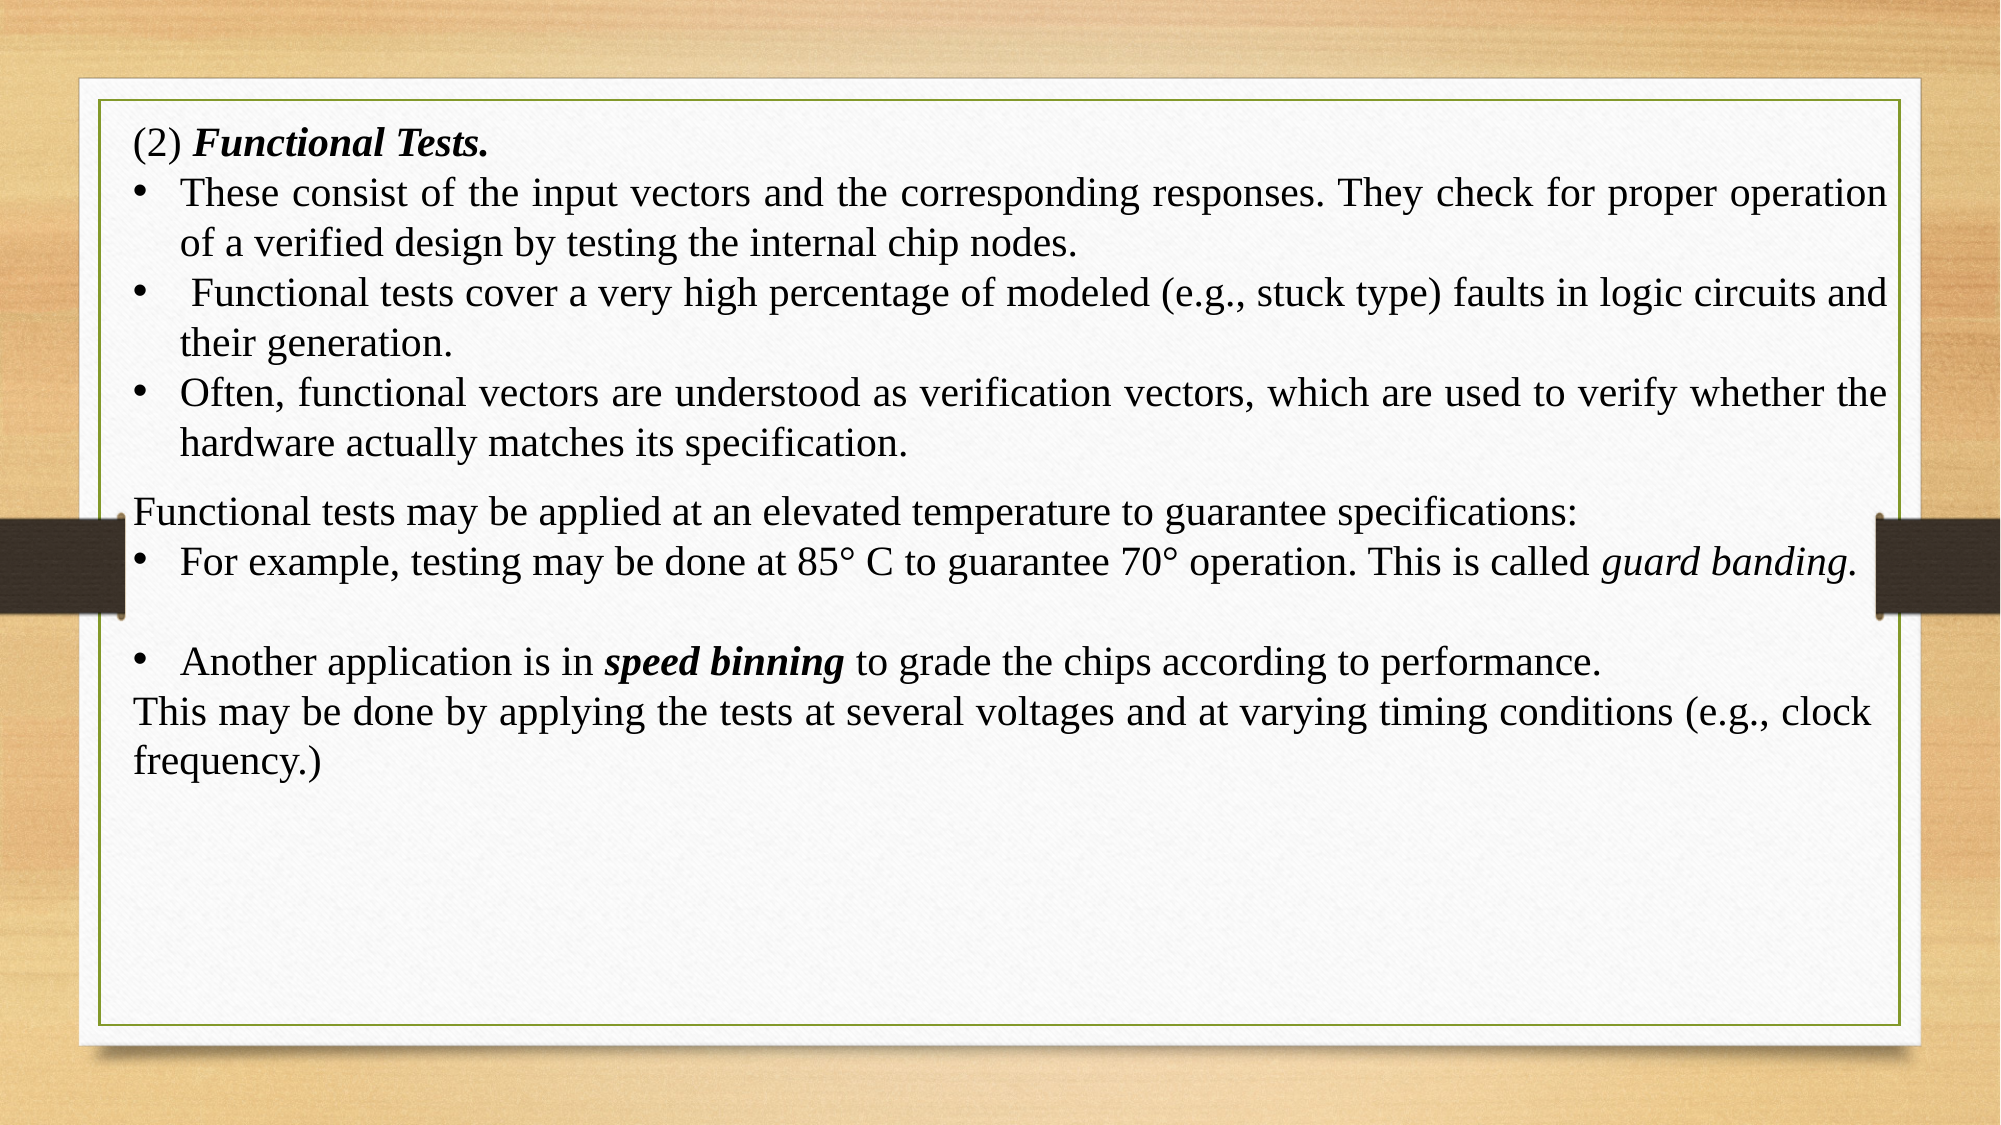

(2) Functional Tests.
These consist of the input vectors and the corresponding responses. They check for proper operation of a verified design by testing the internal chip nodes.
 Functional tests cover a very high percentage of modeled (e.g., stuck type) faults in logic circuits and their generation.
Often, functional vectors are understood as verification vectors, which are used to verify whether the hardware actually matches its specification.
Functional tests may be applied at an elevated temperature to guarantee specifications:
For example, testing may be done at 85° C to guarantee 70° operation. This is called guard banding.

Another application is in speed binning to grade the chips according to performance.
This may be done by applying the tests at several voltages and at varying timing conditions (e.g., clock frequency.)